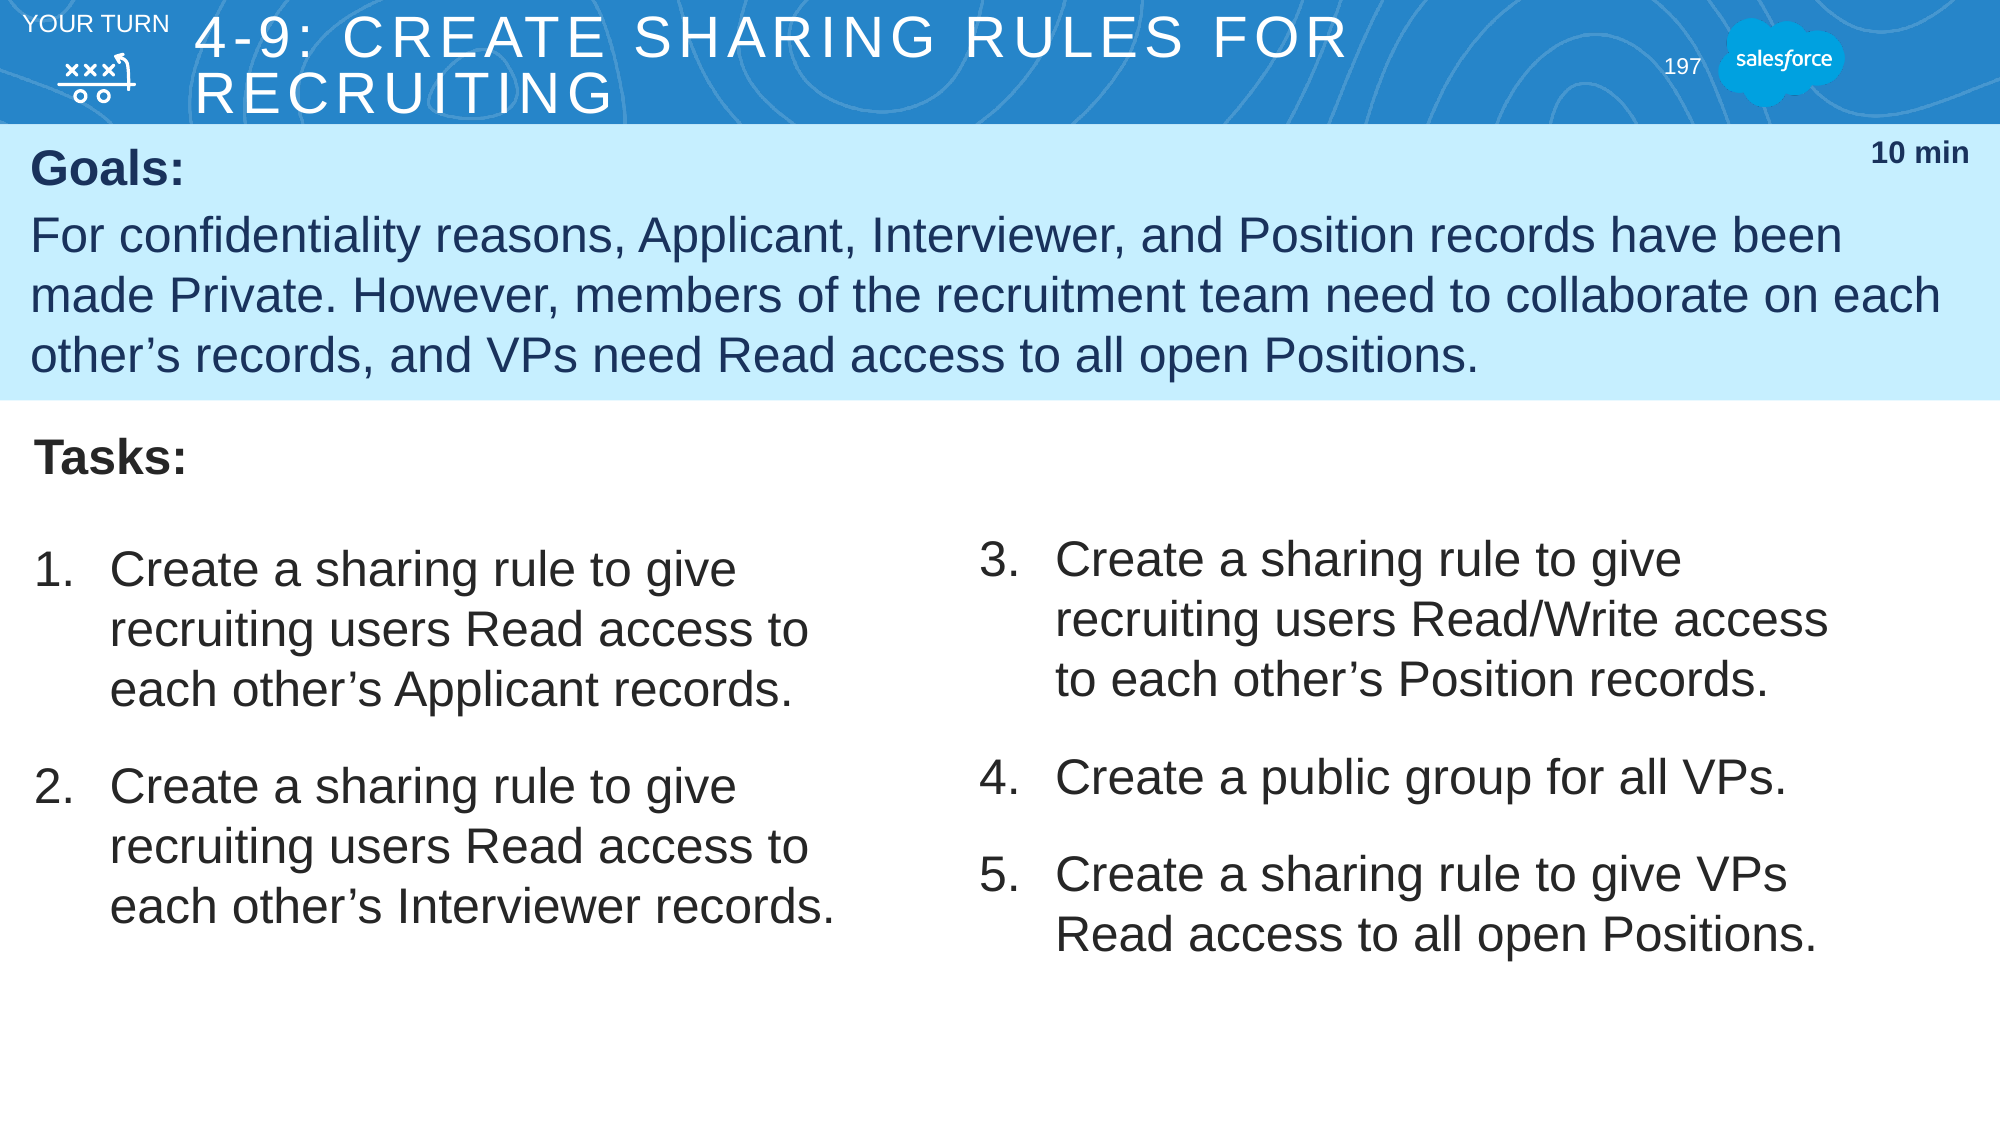

YOUR TURN
# 4-9: Create Sharing Rules for Recruiting
197
Goals:
For confidentiality reasons, Applicant, Interviewer, and Position records have been made Private. However, members of the recruitment team need to collaborate on each other’s records, and VPs need Read access to all open Positions.
10 min
Tasks:
Create a sharing rule to give recruiting users Read access to each other’s Applicant records.
Create a sharing rule to give recruiting users Read access to each other’s Interviewer records.

Create a sharing rule to give recruiting users Read/Write access to each other’s Position records.
Create a public group for all VPs.
Create a sharing rule to give VPs Read access to all open Positions.